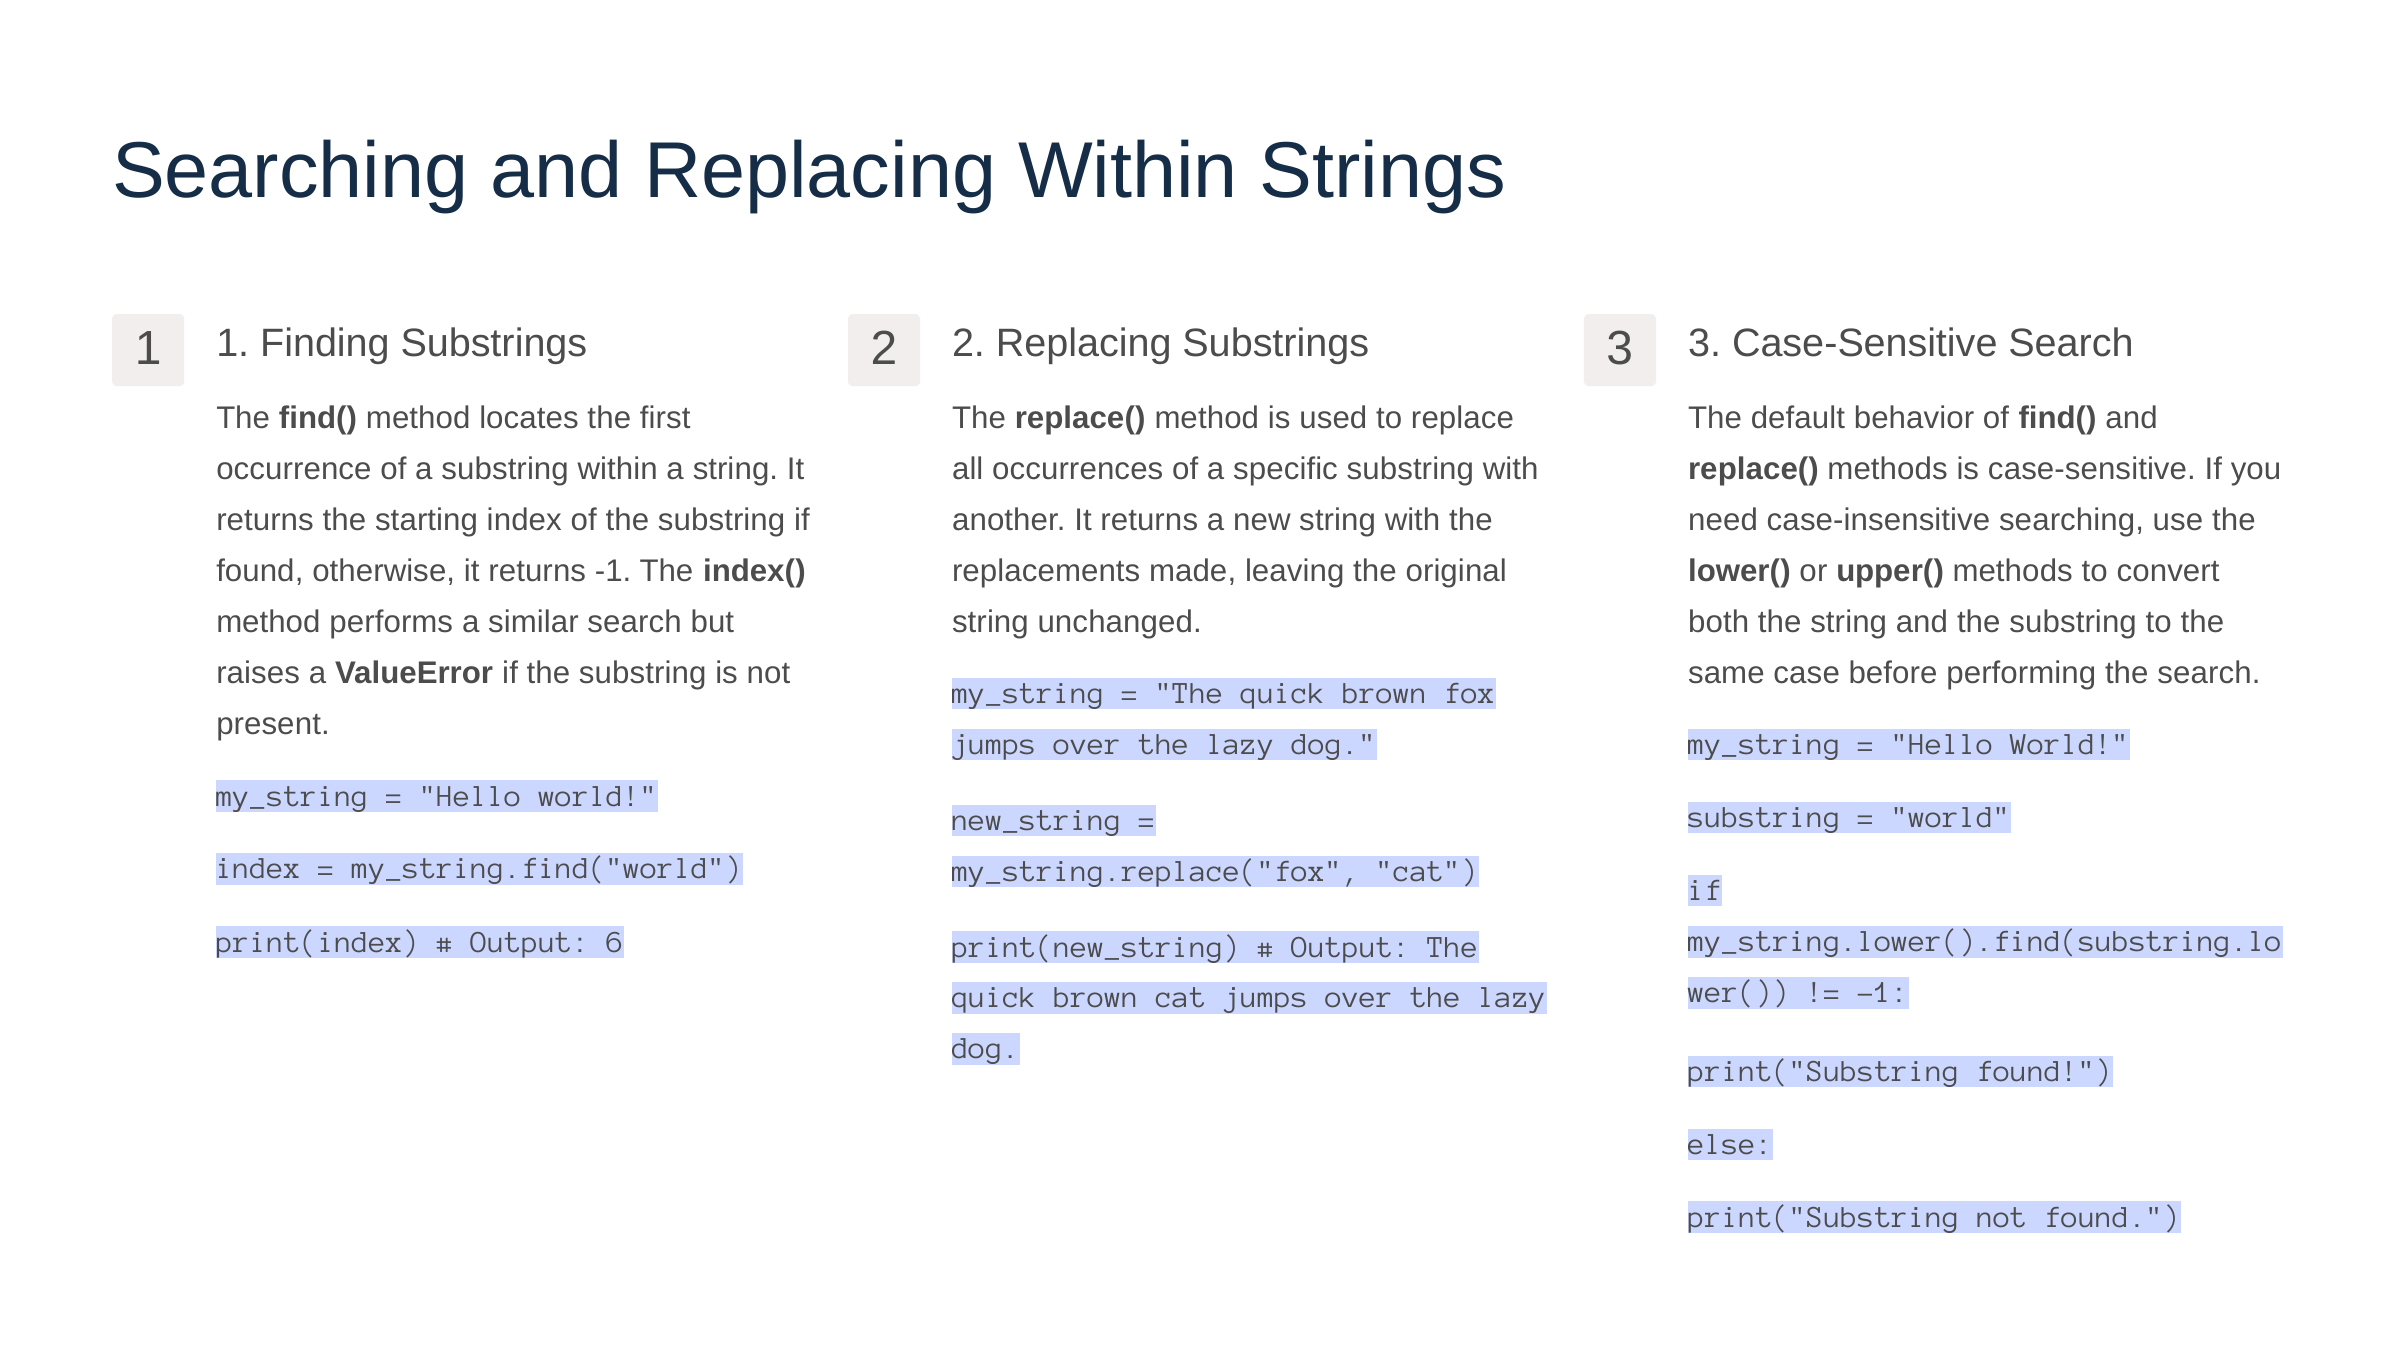

Searching and Replacing Within Strings

1. Finding Substrings

2. Replacing Substrings

3. Case-Sensitive Search
1
2
3
The find() method locates the first occurrence of a substring within a string. It returns the starting index of the substring if found, otherwise, it returns -1. The index() method performs a similar search but raises a ValueError if the substring is not present.
The replace() method is used to replace all occurrences of a specific substring with another. It returns a new string with the replacements made, leaving the original string unchanged.
The default behavior of find() and replace() methods is case-sensitive. If you need case-insensitive searching, use the lower() or upper() methods to convert both the string and the substring to the same case before performing the search.
my_string = "The quick brown fox jumps over the lazy dog."
my_string = "Hello World!"
my_string = "Hello world!"
substring = "world"
new_string = my_string.replace("fox", "cat")
index = my_string.find("world")
if my_string.lower().find(substring.lower()) != -1:
print(index) # Output: 6
print(new_string) # Output: The quick brown cat jumps over the lazy dog.
print("Substring found!")
else:
print("Substring not found.")